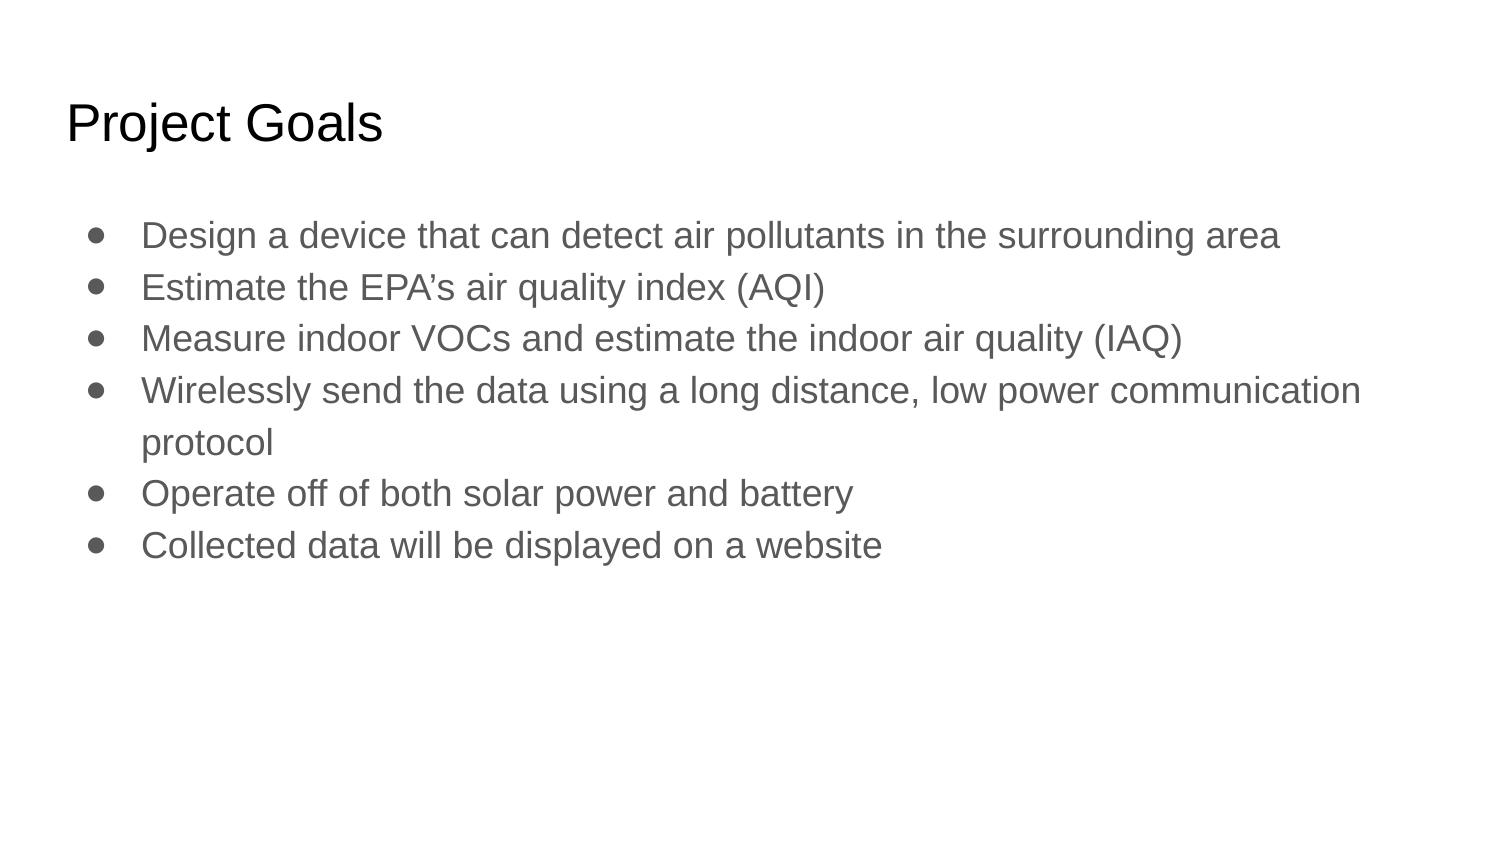

# Project Goals
Design a device that can detect air pollutants in the surrounding area
Estimate the EPA’s air quality index (AQI)
Measure indoor VOCs and estimate the indoor air quality (IAQ)
Wirelessly send the data using a long distance, low power communication protocol
Operate off of both solar power and battery
Collected data will be displayed on a website